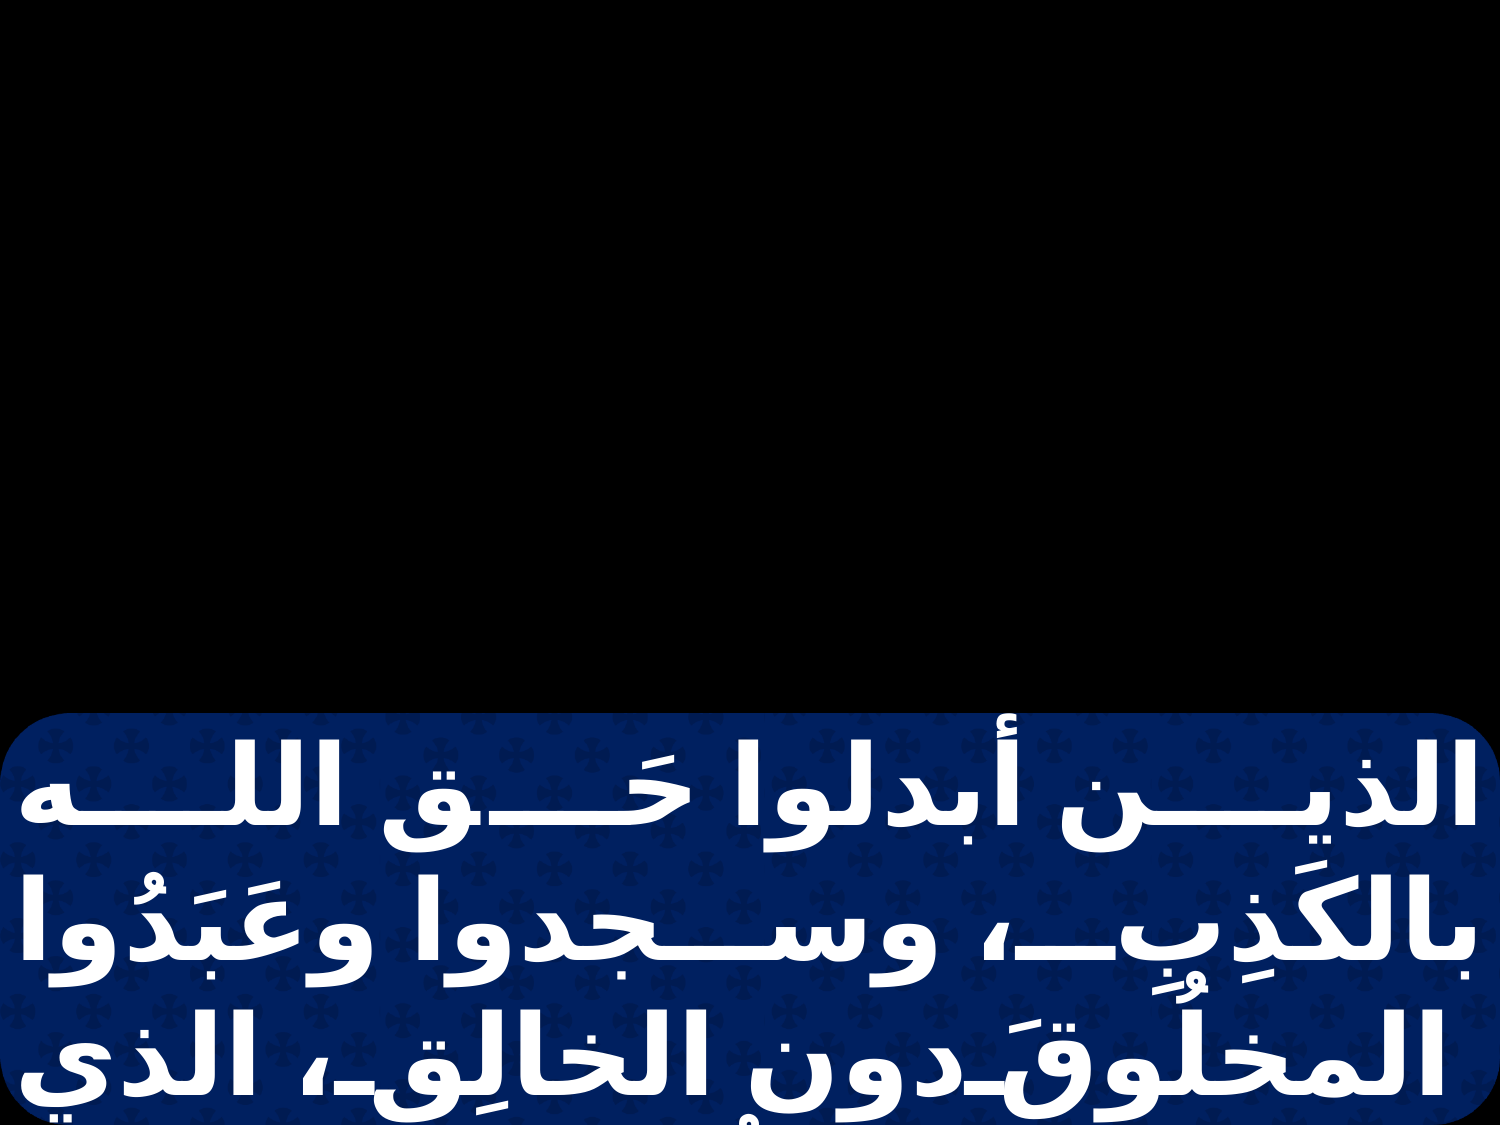

الذين أبدلوا حَق الله بالكَذِبِ، وسجدوا وعَبَدُوا المخلُوقَ دون الخالِقِ، الذي هو مُباركٌ مدى الدهور. آمين.